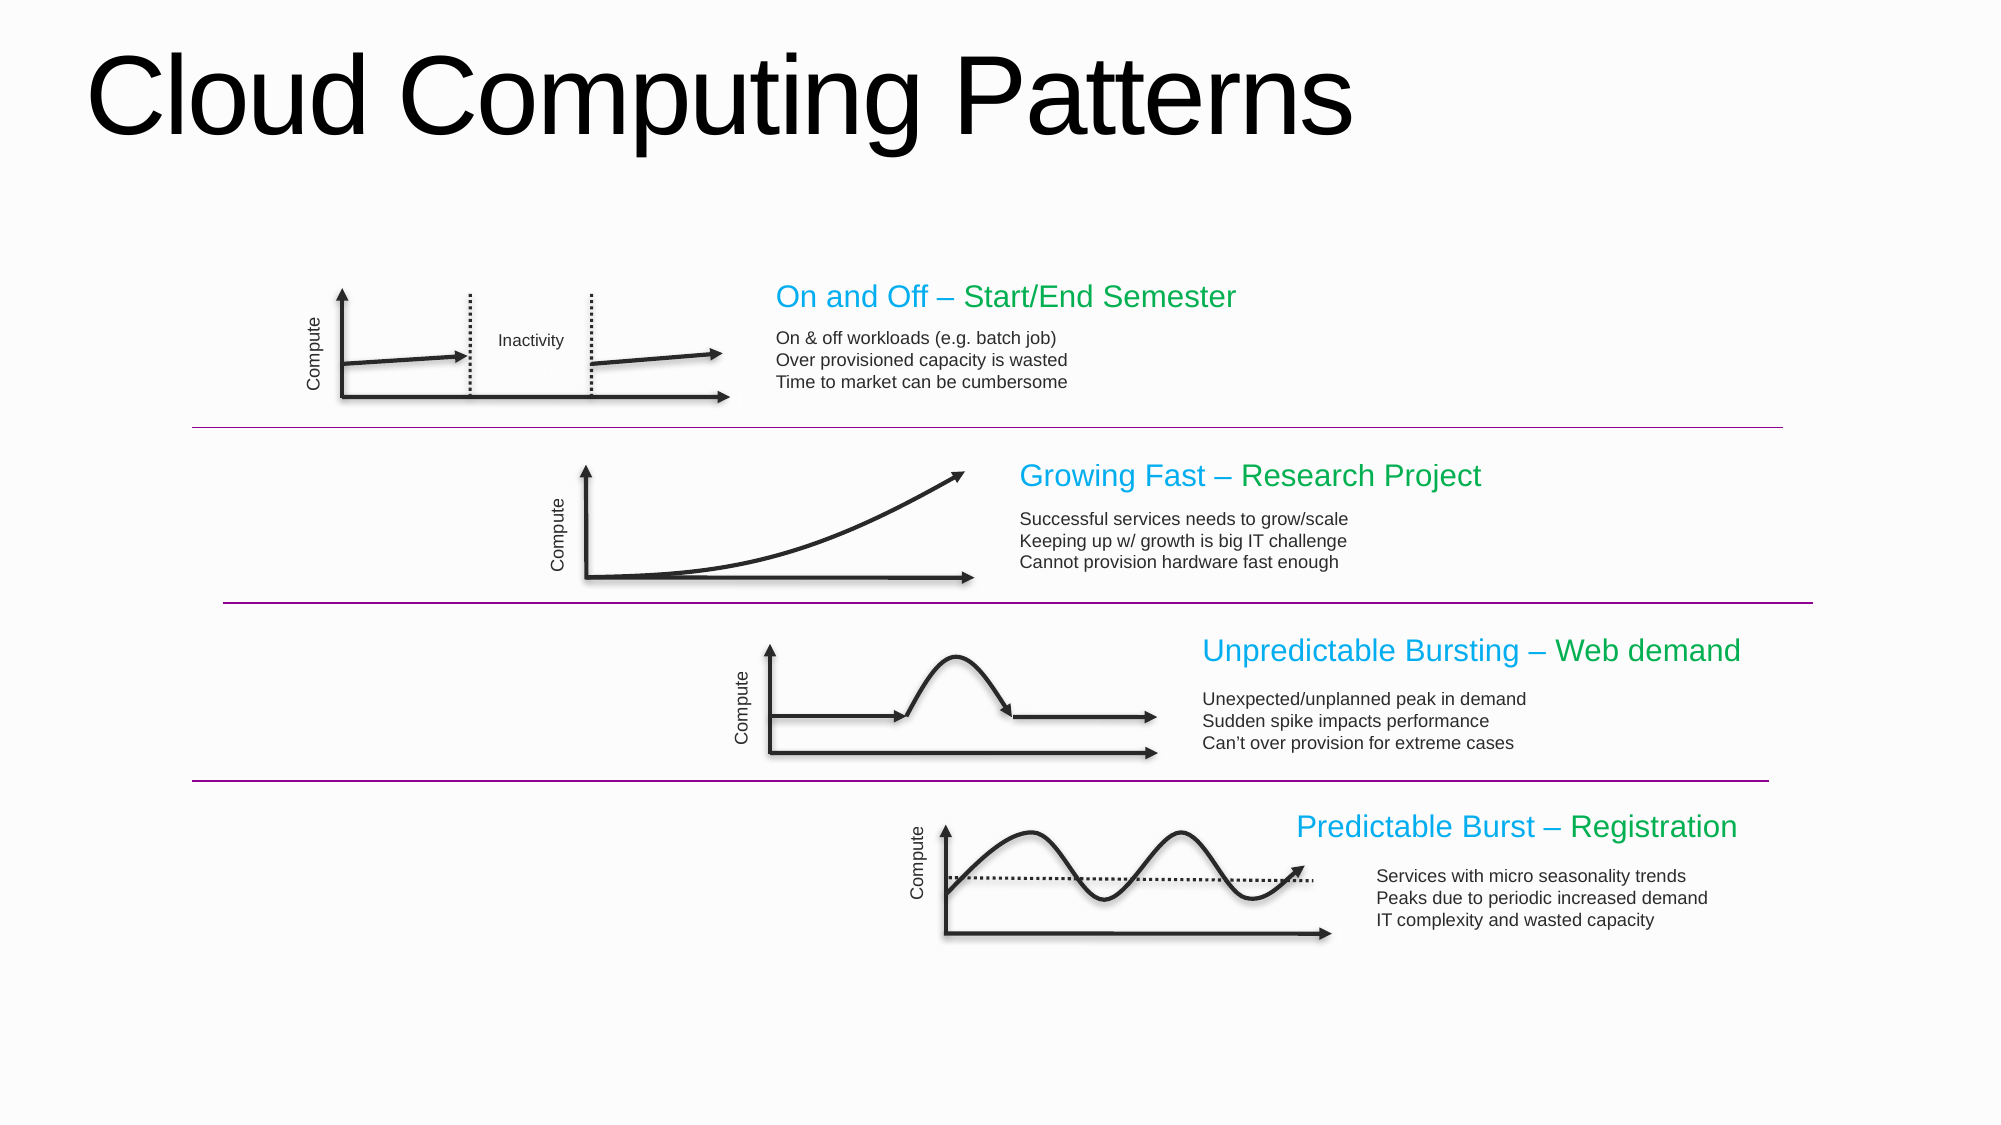

# Cloud Computing Patterns
On and Off – Start/End Semester
On & off workloads (e.g. batch job)
Over provisioned capacity is wasted
Time to market can be cumbersome

Inactivity
Period
Compute
t
Growing Fast – Research Project
Successful services needs to grow/scale
Keeping up w/ growth is big IT challenge
Cannot provision hardware fast enough

Compute
t
Unpredictable Bursting – Web demand
Unexpected/unplanned peak in demand
Sudden spike impacts performance
Can’t over provision for extreme cases

Compute
t

Compute
Predictable Burst – Registration
Services with micro seasonality trends
Peaks due to periodic increased demand
IT complexity and wasted capacity
t